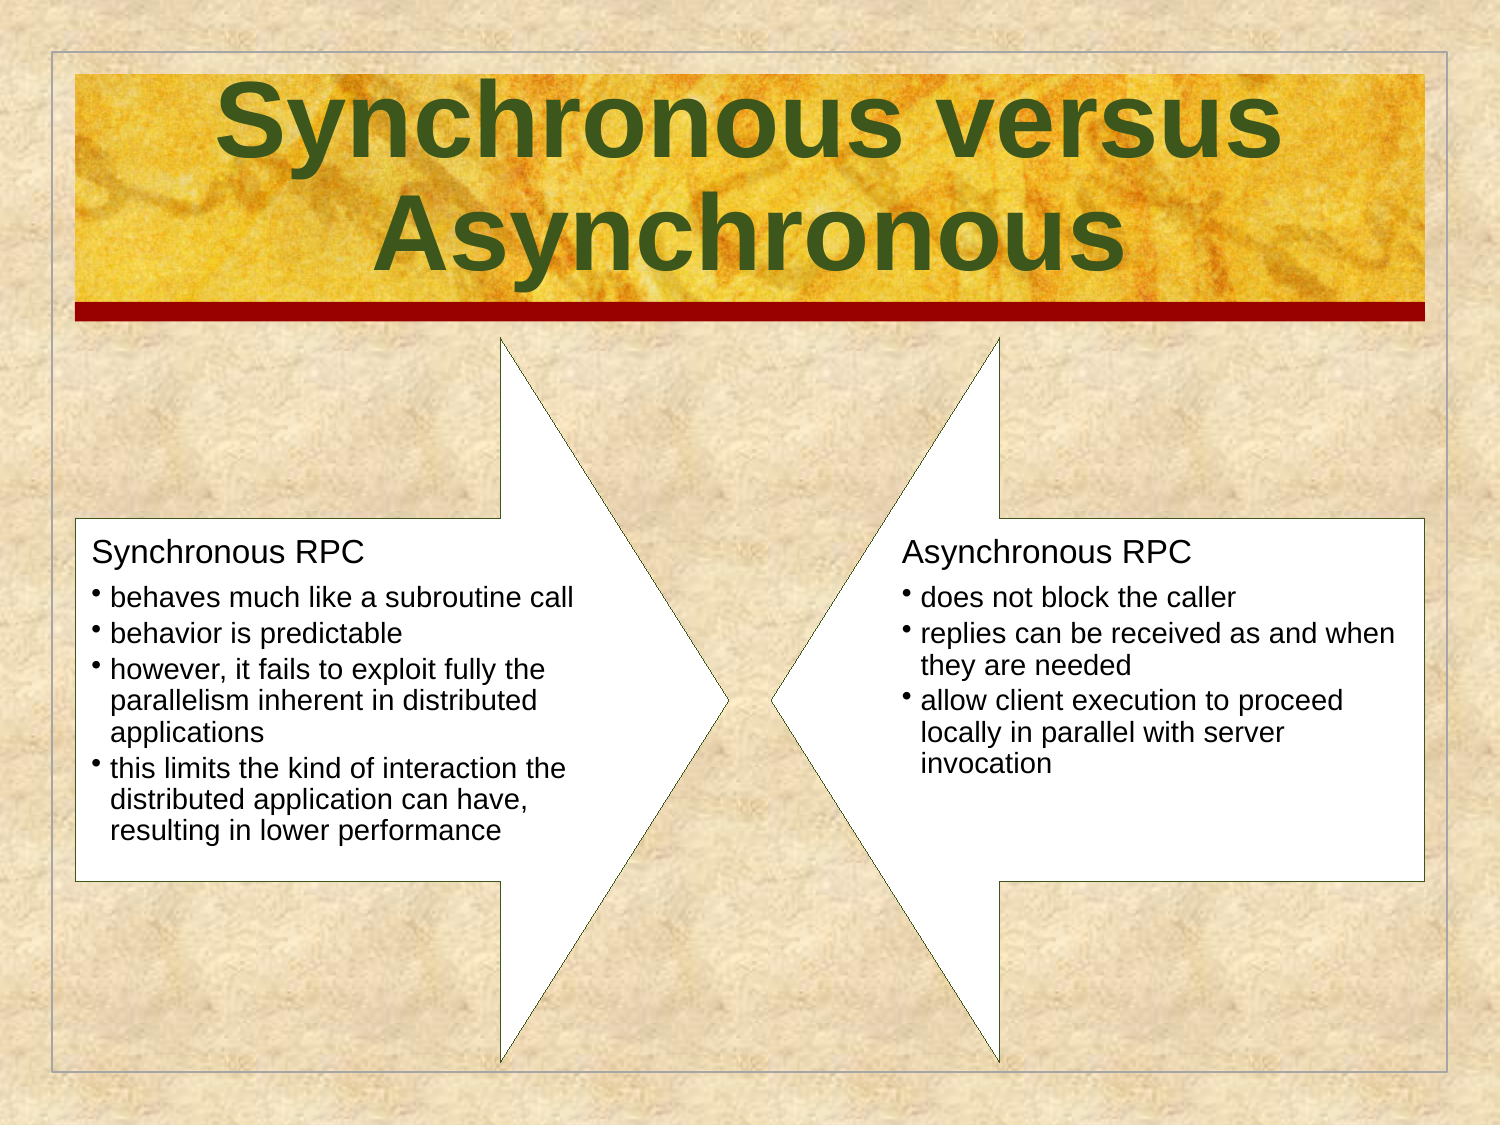

# Synchronous versus Asynchronous
Synchronous RPC
behaves much like a subroutine call
behavior is predictable
however, it fails to exploit fully the parallelism inherent in distributed applications
this limits the kind of interaction the distributed application can have, resulting in lower performance
Asynchronous RPC
does not block the caller
replies can be received as and when they are needed
allow client execution to proceed locally in parallel with server invocation